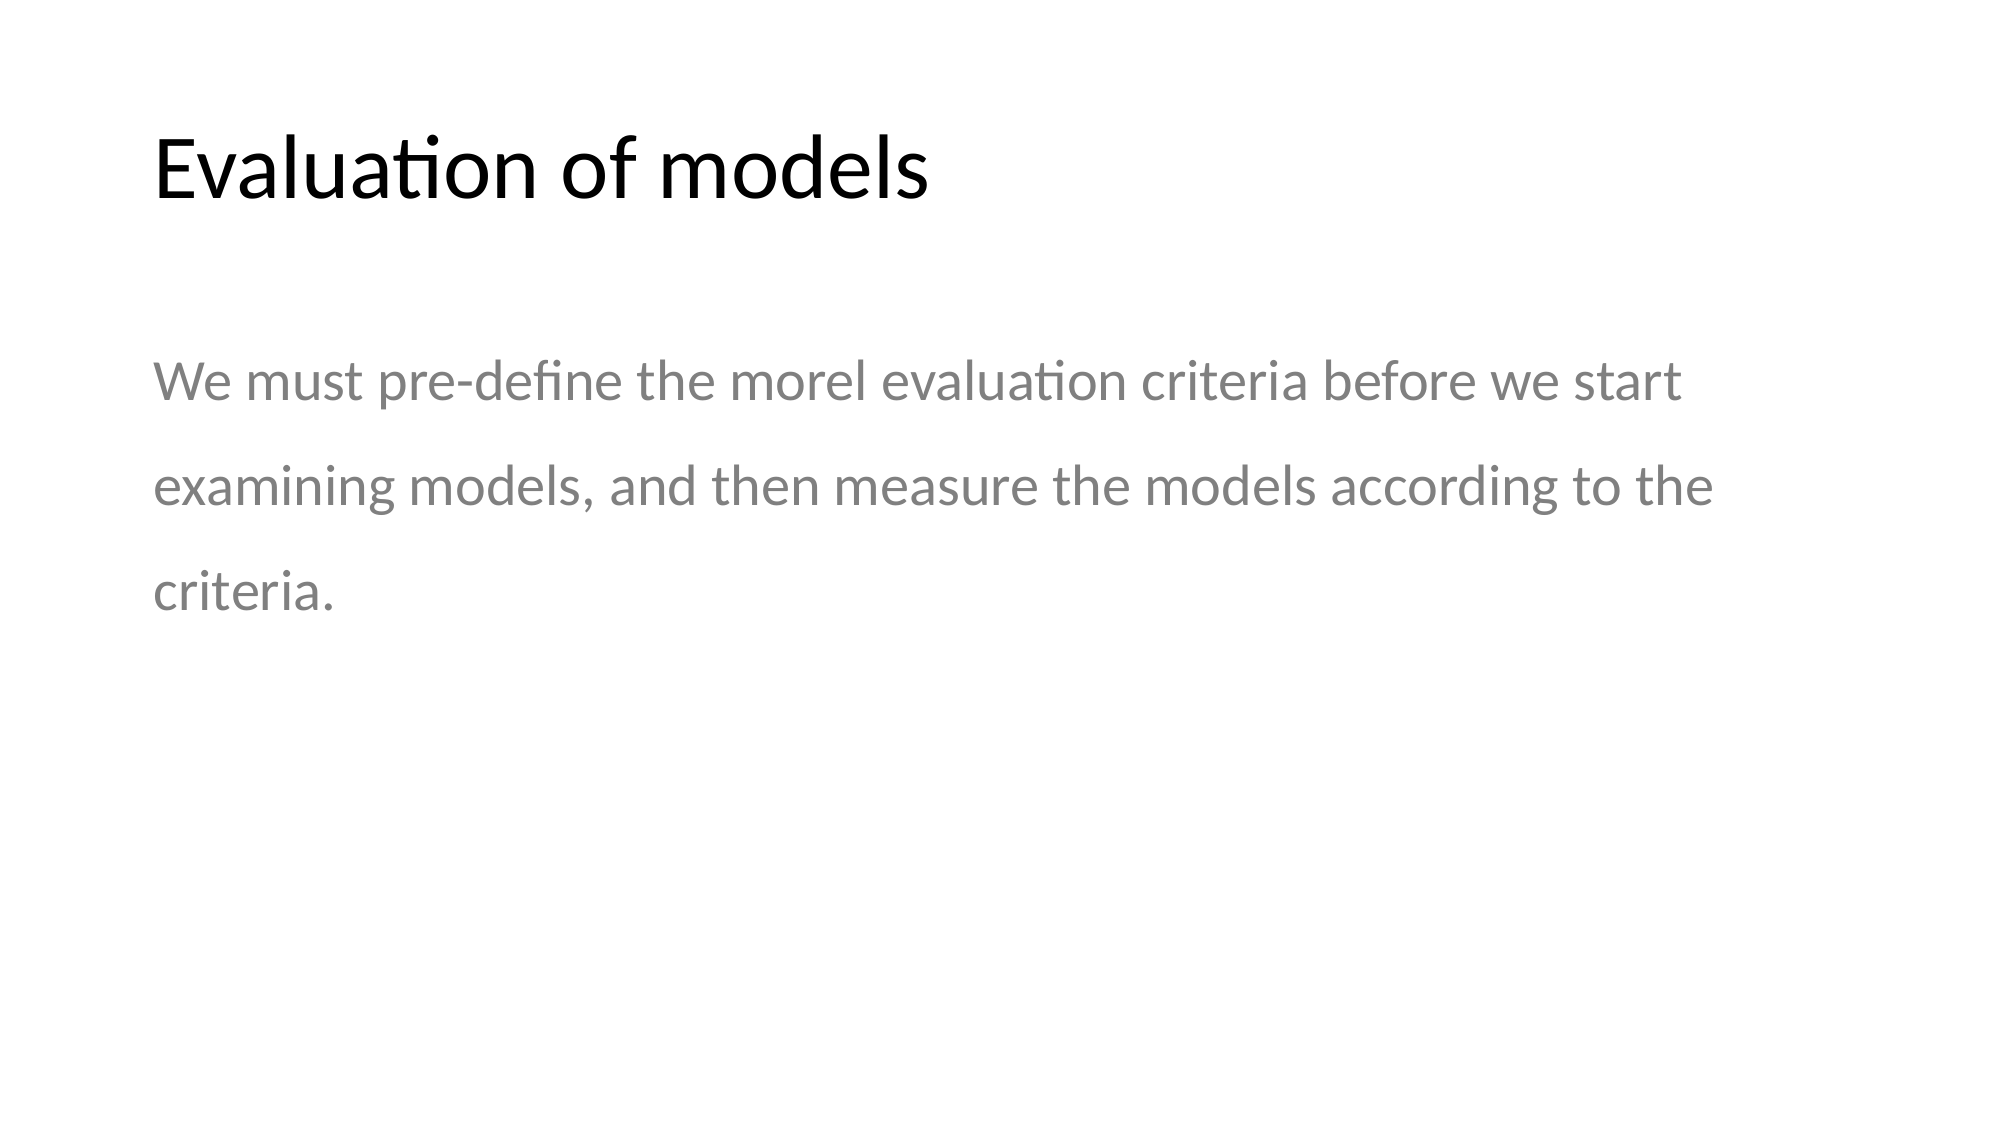

# Evaluation of models
We must pre-define the morel evaluation criteria before we start examining models, and then measure the models according to the criteria.